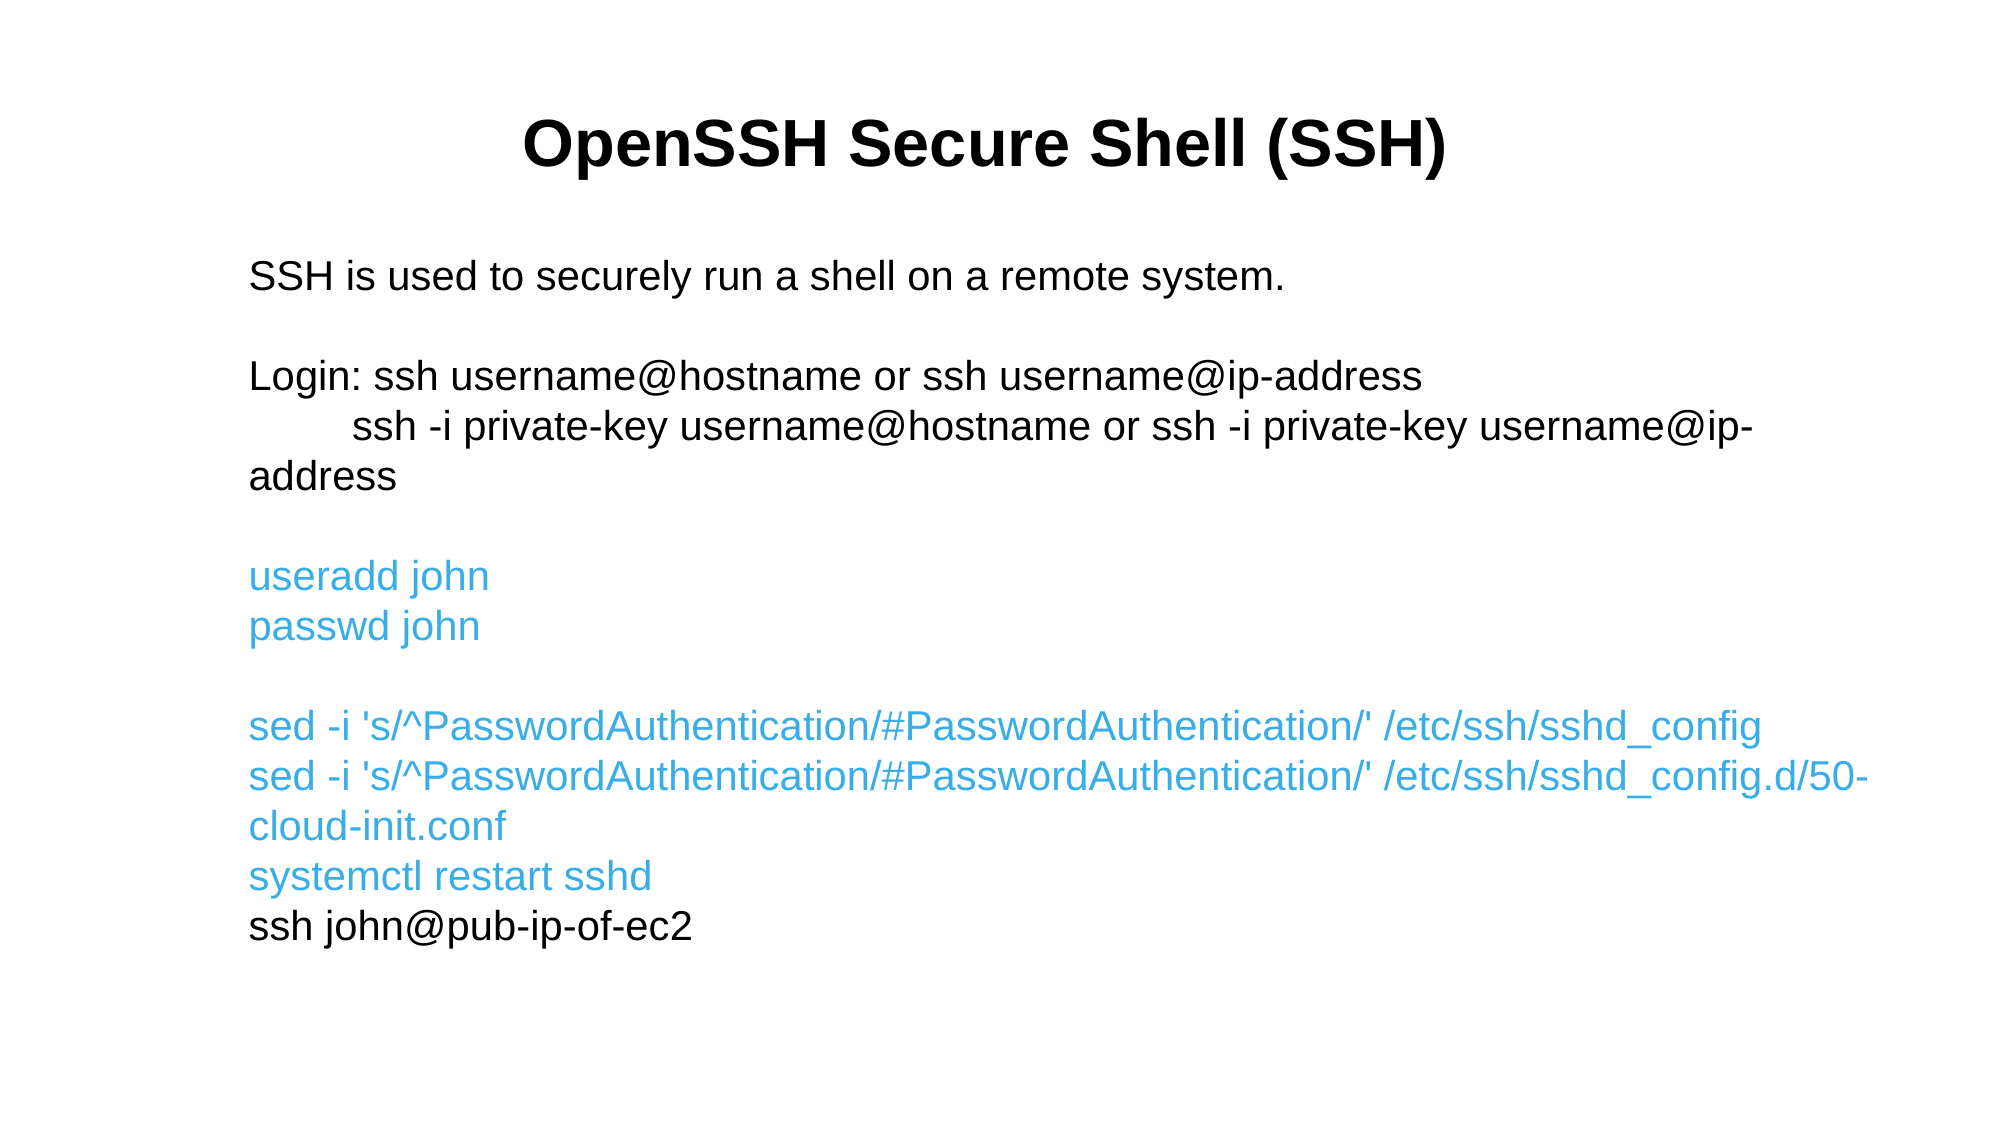

OpenSSH Secure Shell (SSH)
SSH is used to securely run a shell on a remote system.

Login: ssh username@hostname or ssh username@ip-address
         ssh -i private-key username@hostname or ssh -i private-key username@ip-address

useradd john
passwd john

sed -i 's/^PasswordAuthentication/#PasswordAuthentication/' /etc/ssh/sshd_config
sed -i 's/^PasswordAuthentication/#PasswordAuthentication/' /etc/ssh/sshd_config.d/50-cloud-init.conf
systemctl restart sshd
ssh john@pub-ip-of-ec2